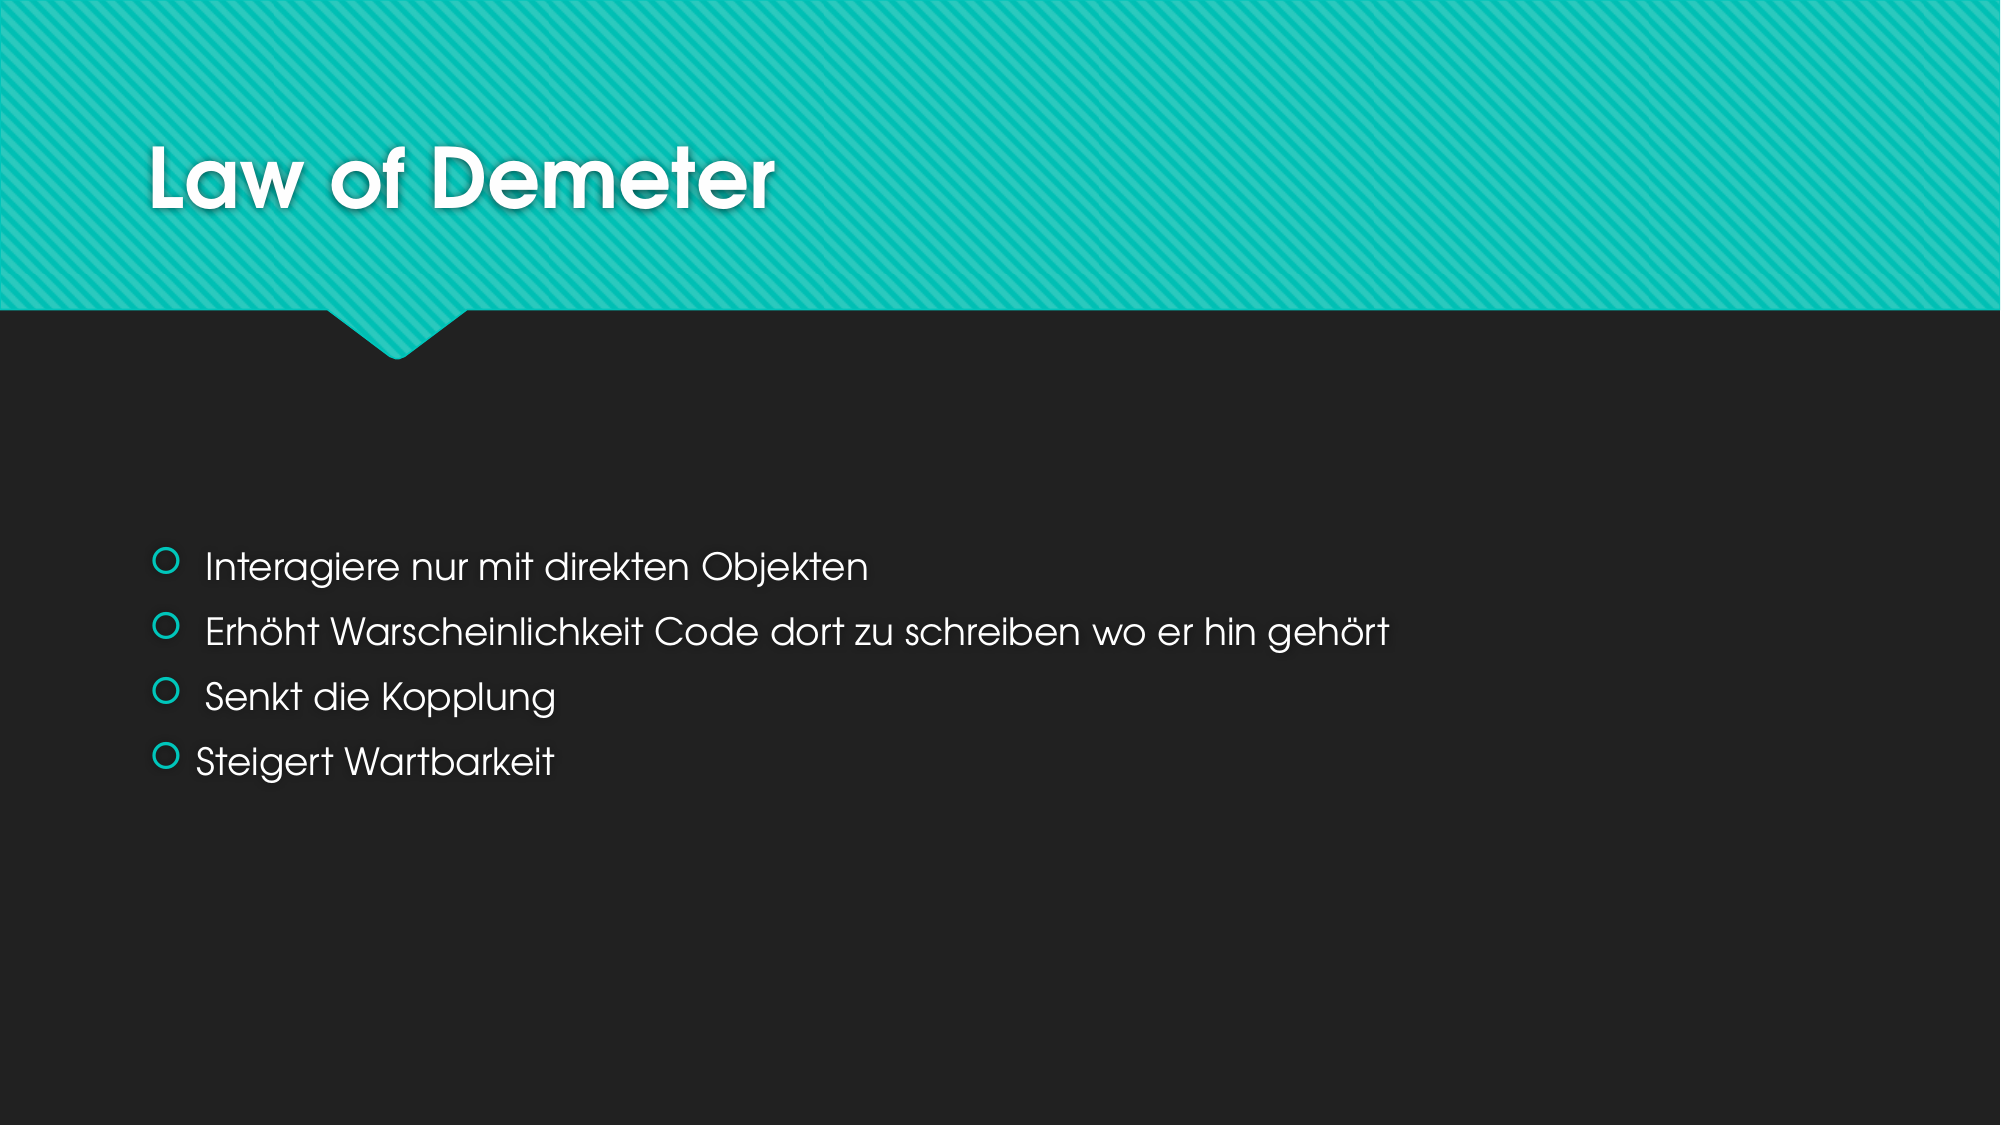

# Law of Demeter
Interagiere nur mit direkten Objekten
Erhöht Warscheinlichkeit Code dort zu schreiben wo er hin gehört
Senkt die Kopplung
Steigert Wartbarkeit